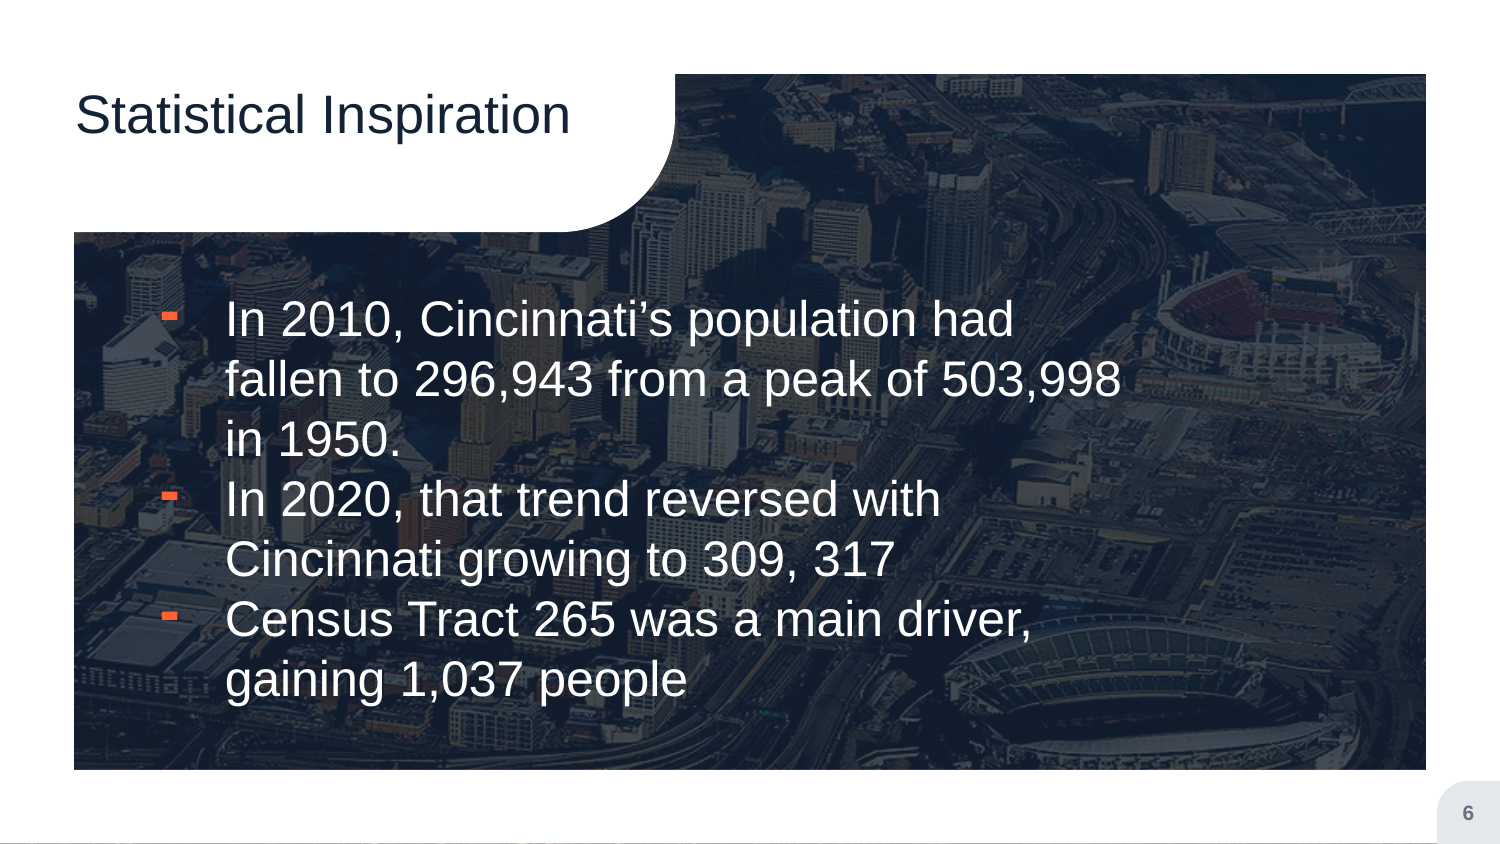

# Statistical Inspiration
In 2010, Cincinnati’s population had fallen to 296,943 from a peak of 503,998 in 1950.
In 2020, that trend reversed with Cincinnati growing to 309, 317
Census Tract 265 was a main driver, gaining 1,037 people
6